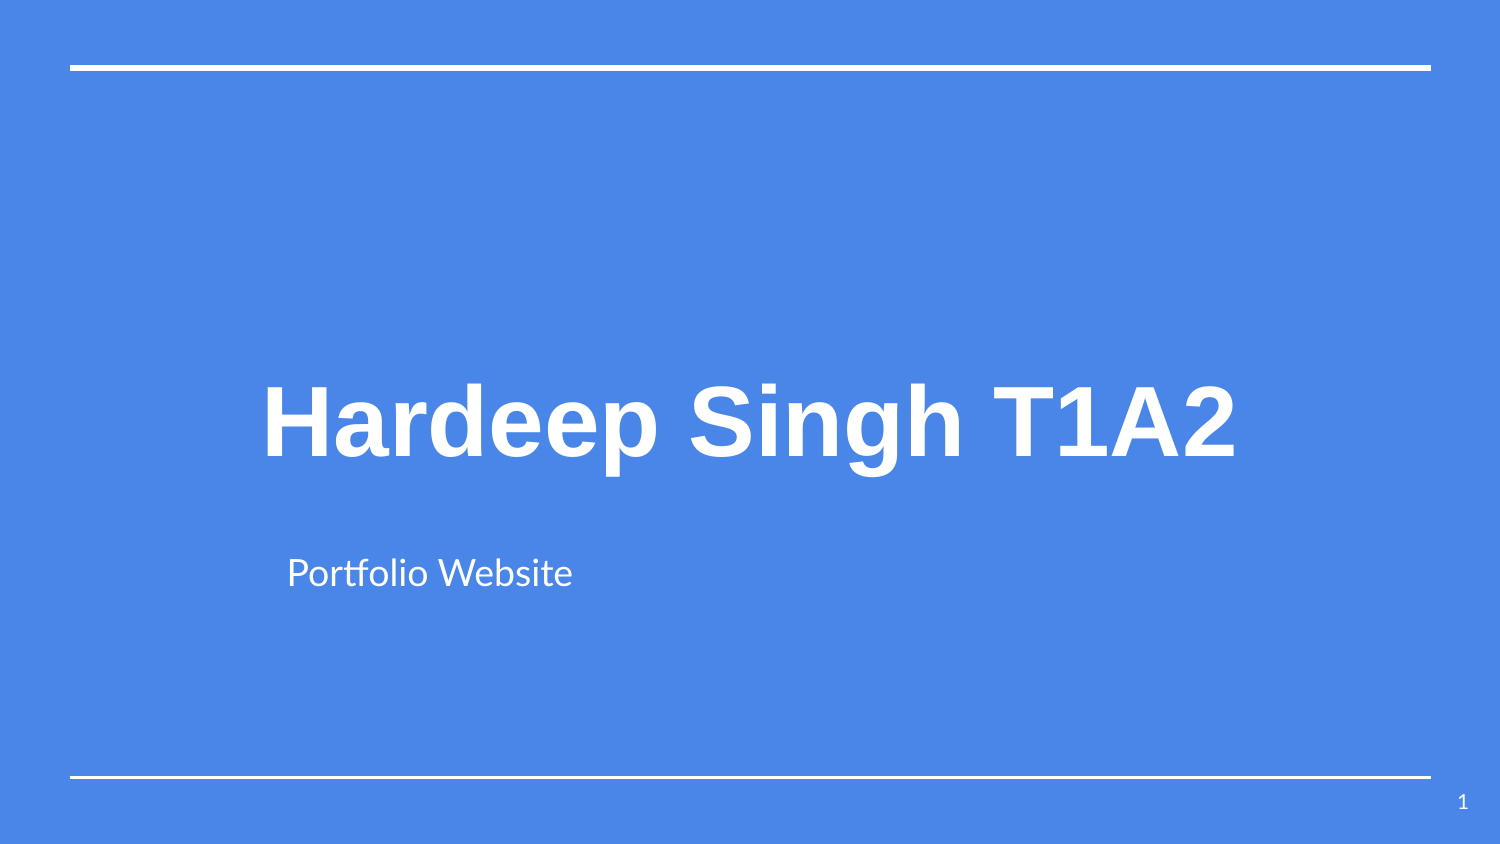

# Hardeep Singh T1A2
Portfolio Website
1